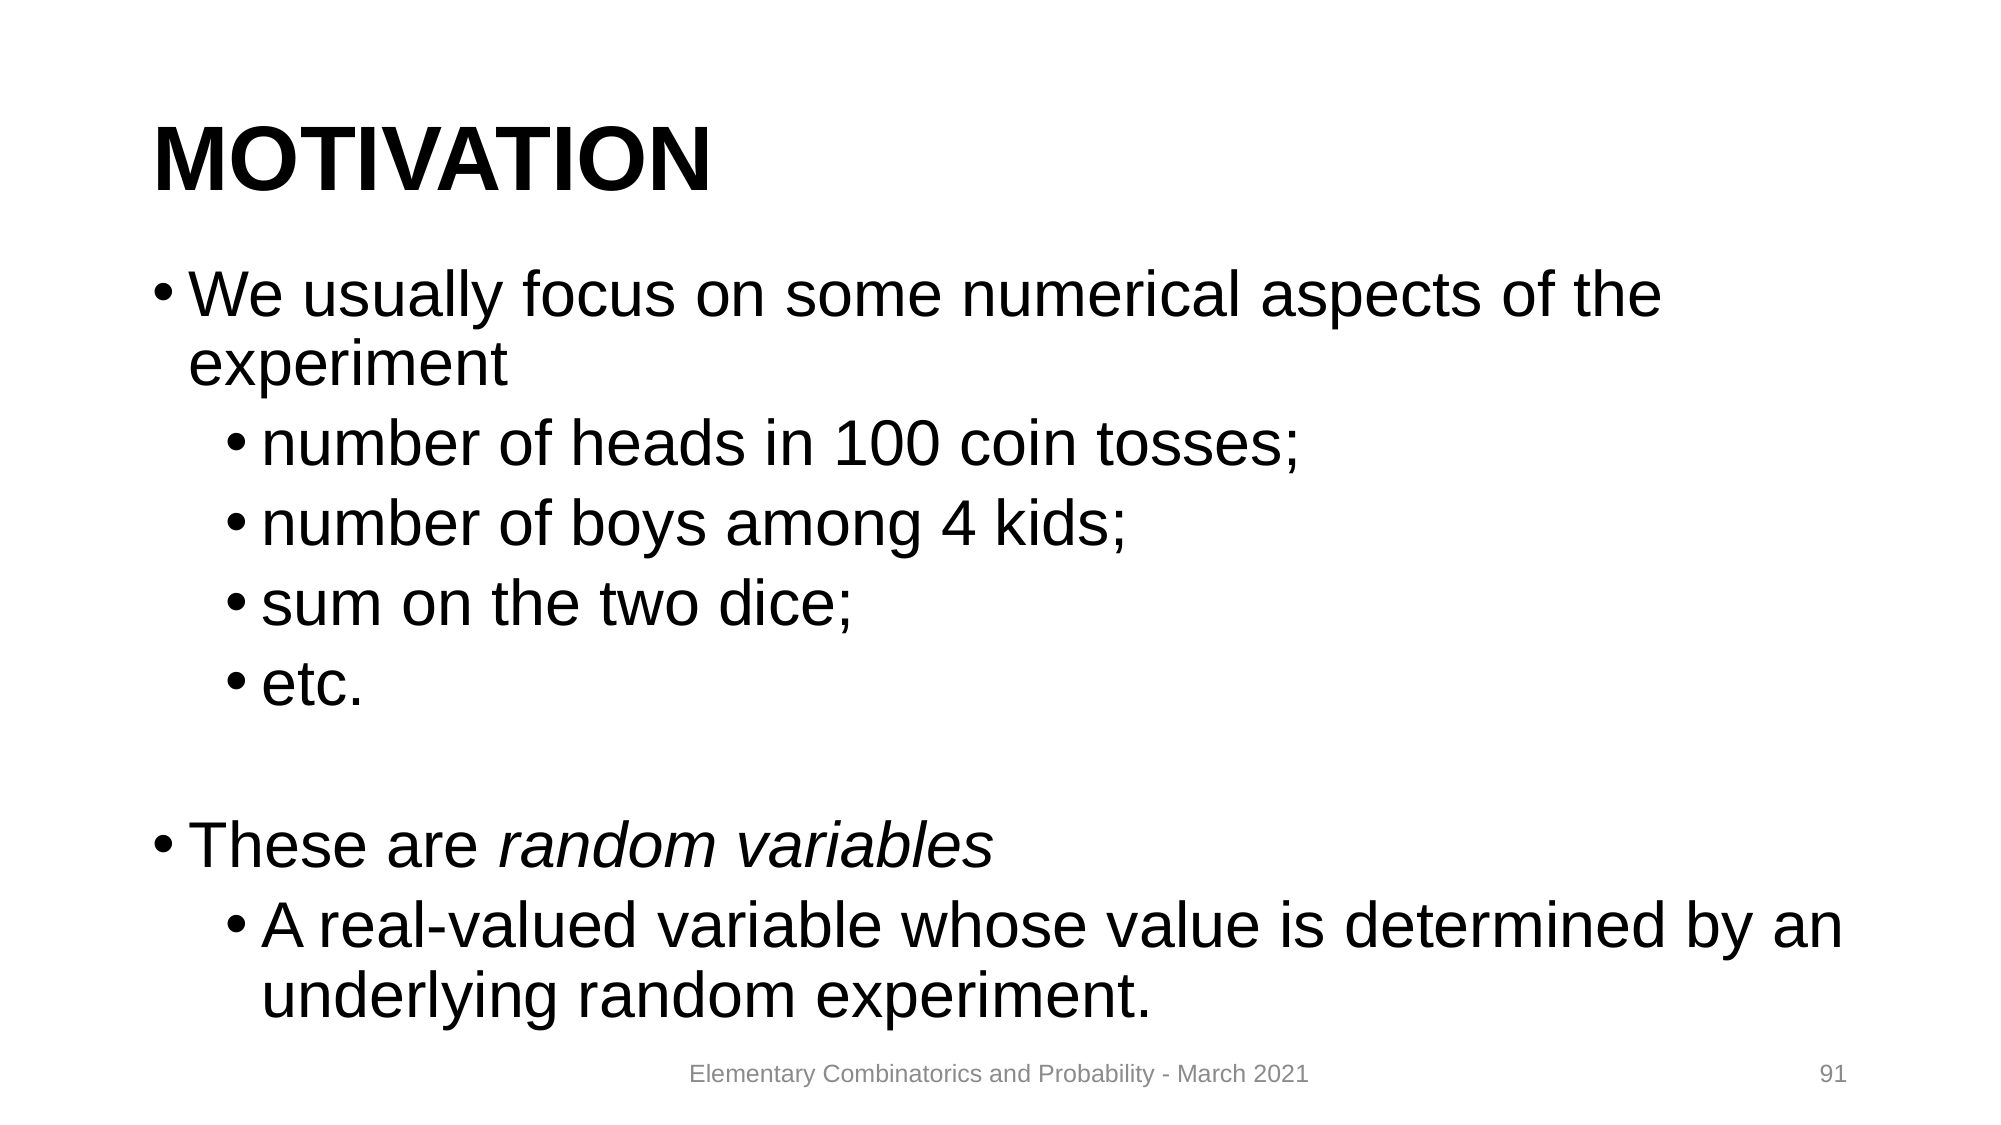

# motivation
We usually focus on some numerical aspects of the experiment
number of heads in 100 coin tosses;
number of boys among 4 kids;
sum on the two dice;
etc.

These are random variables
A real-valued variable whose value is determined by an underlying random experiment.
Elementary Combinatorics and Probability - March 2021
91